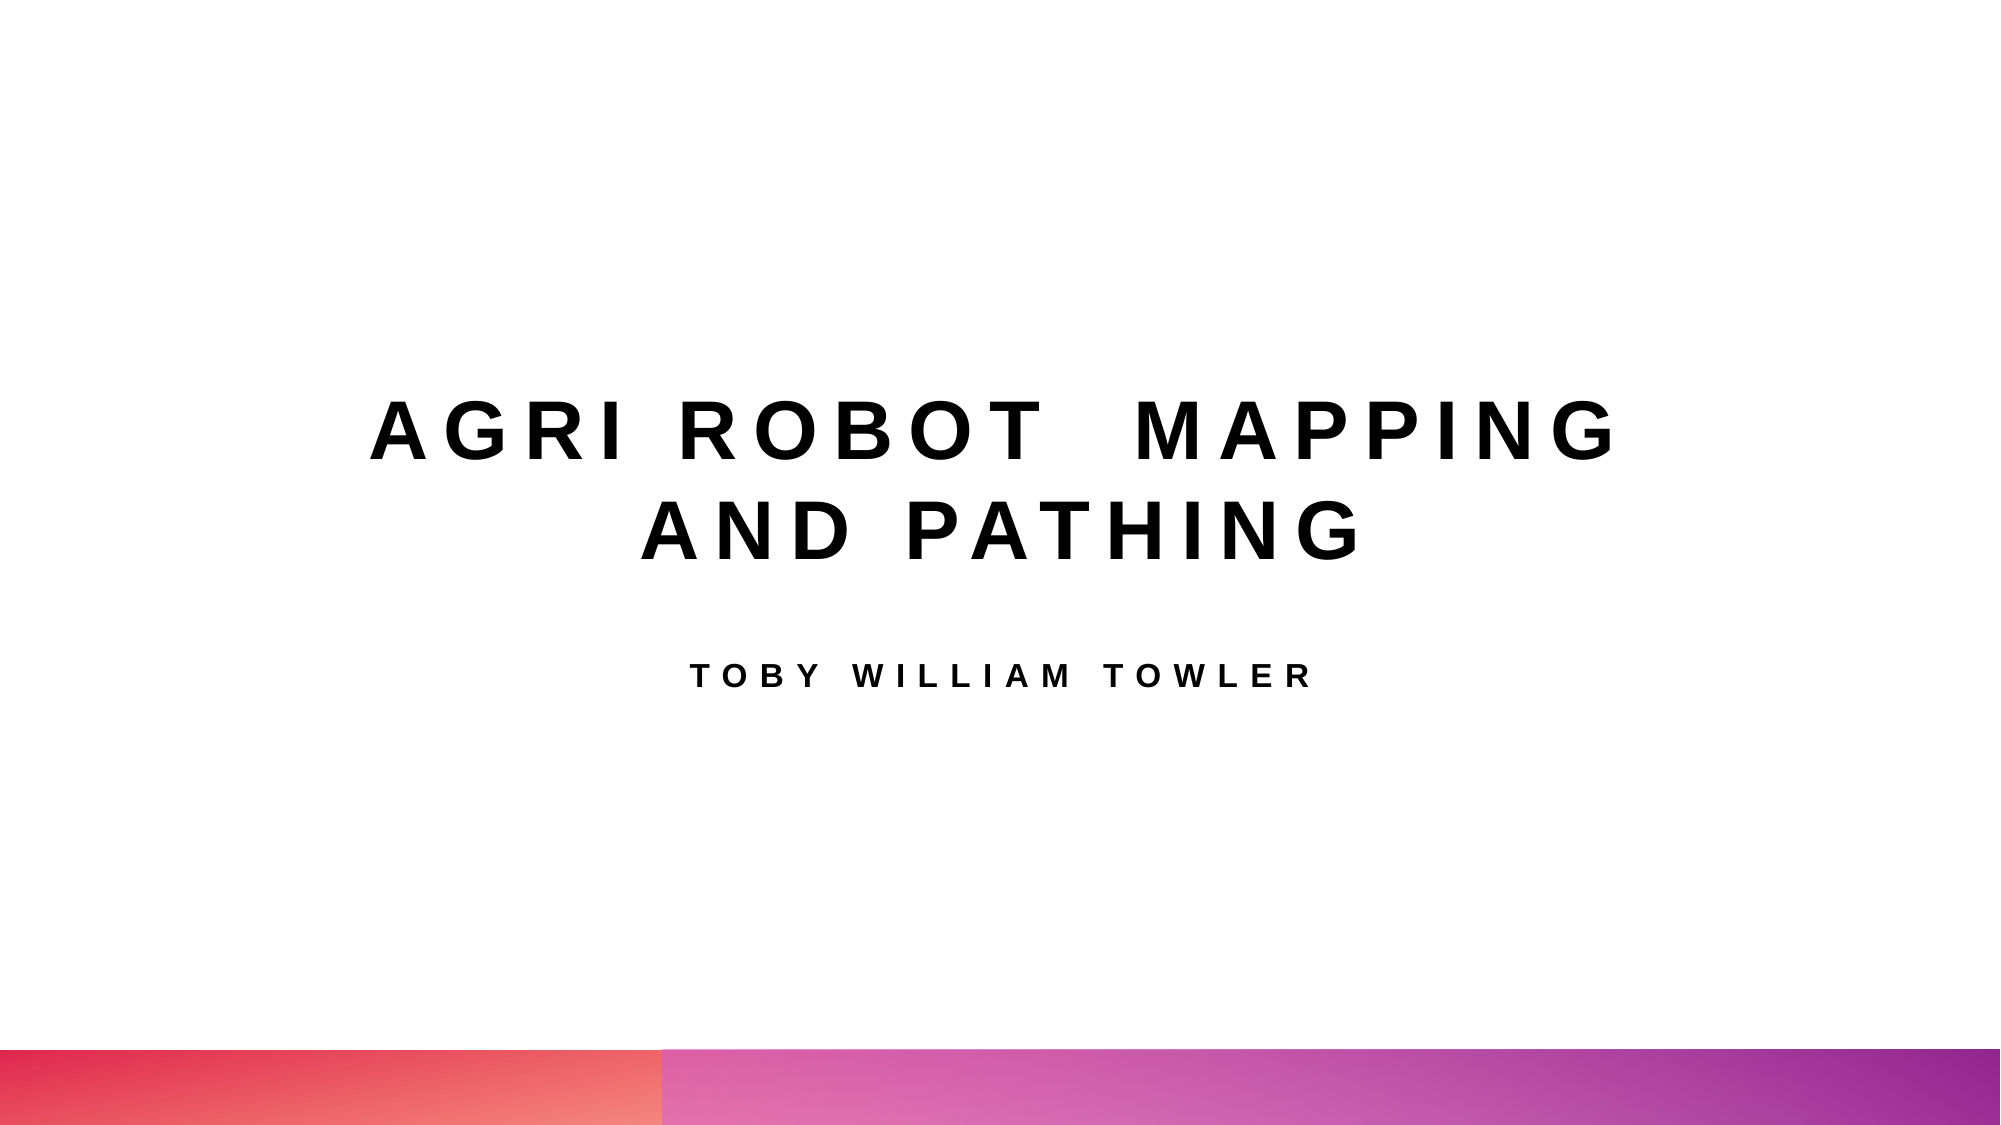

# Agri Robot  Mapping and Pathing
Toby WIlliam Towler